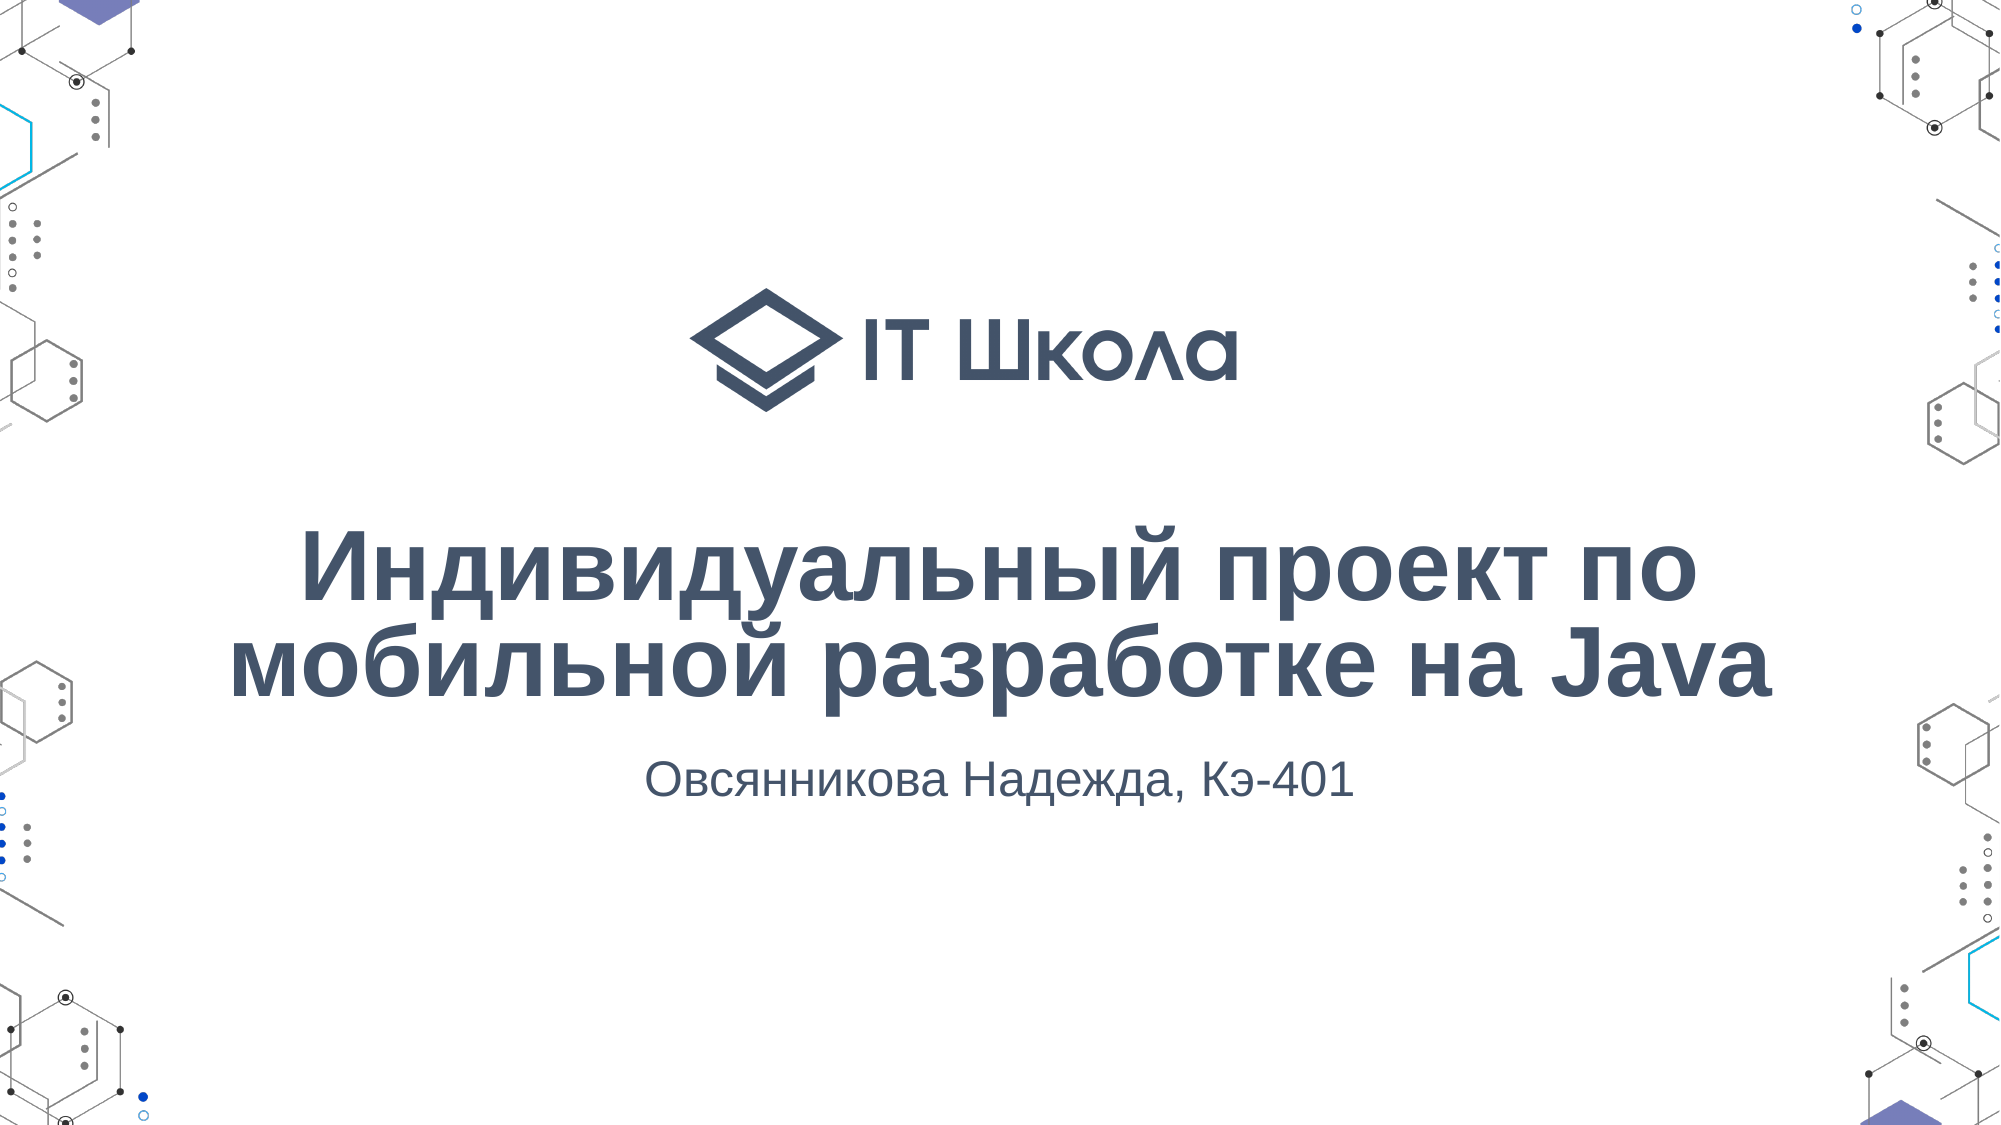

# Индивидуальный проект по мобильной разработке на Java
Овсянникова Надежда, Кэ-401

1